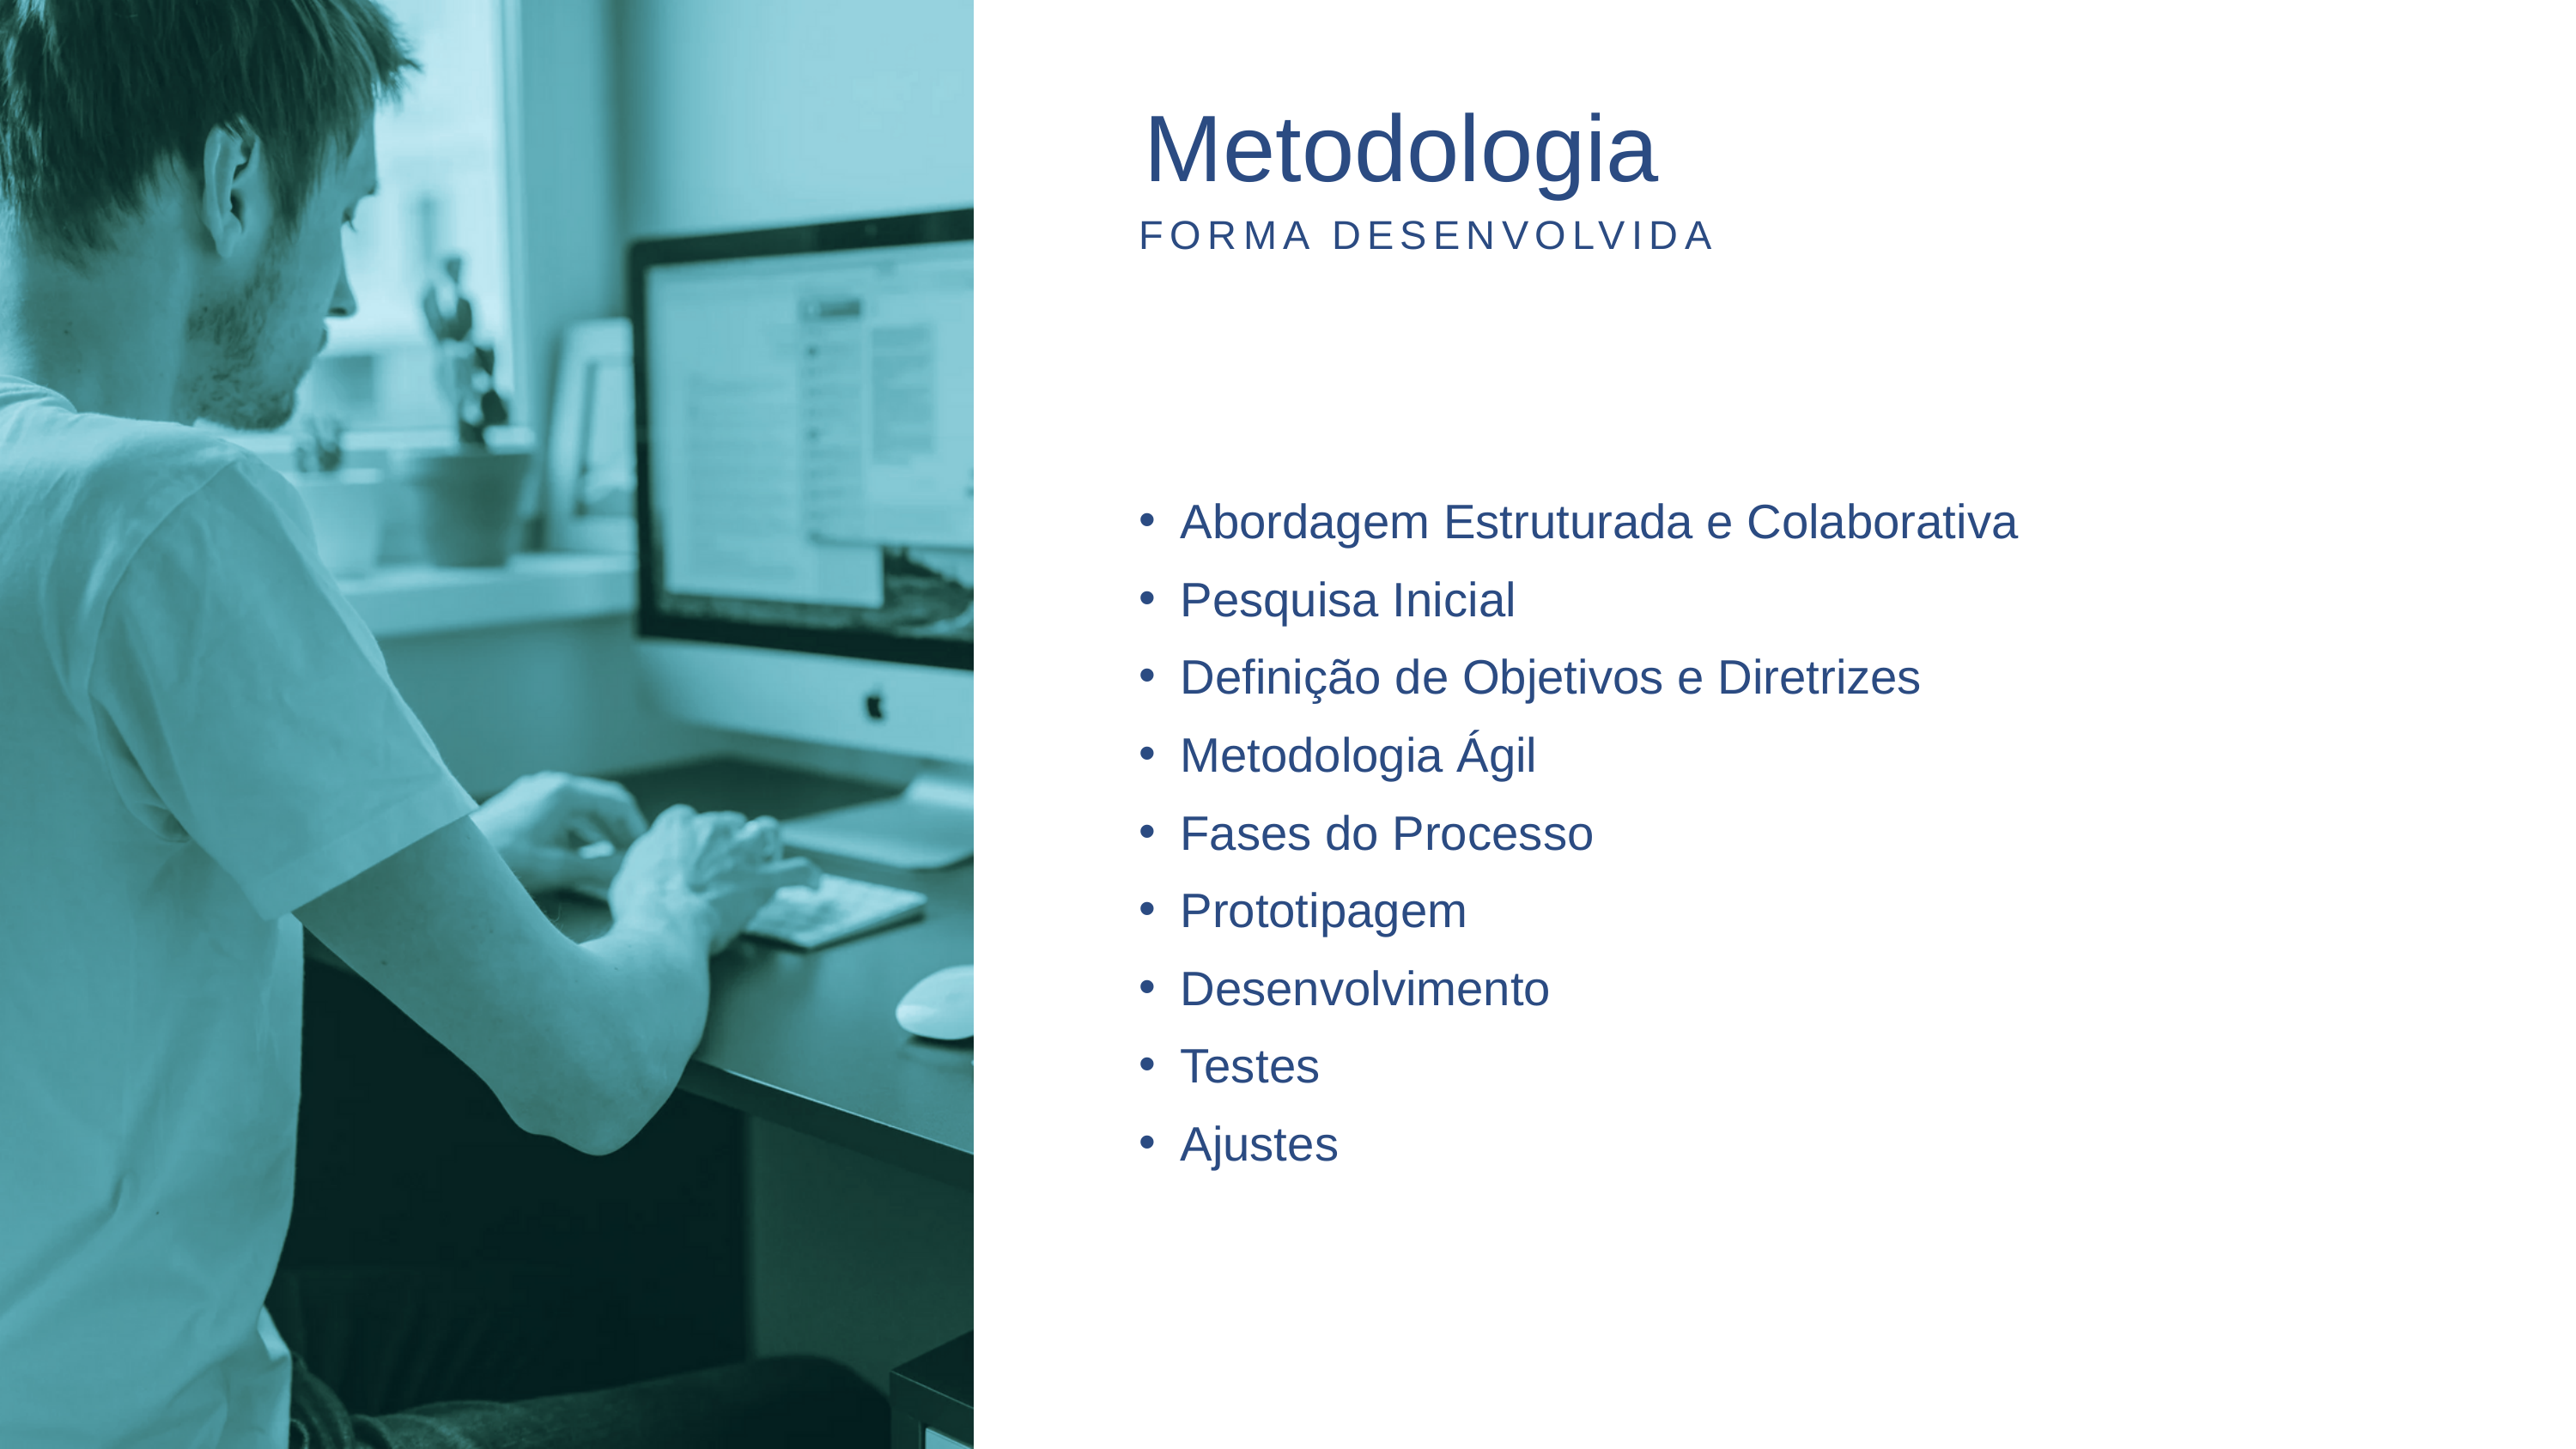

Metodologia
FORMA DESENVOLVIDA
Abordagem Estruturada e Colaborativa
Pesquisa Inicial
Definição de Objetivos e Diretrizes
Metodologia Ágil
Fases do Processo
Prototipagem
Desenvolvimento
Testes
Ajustes